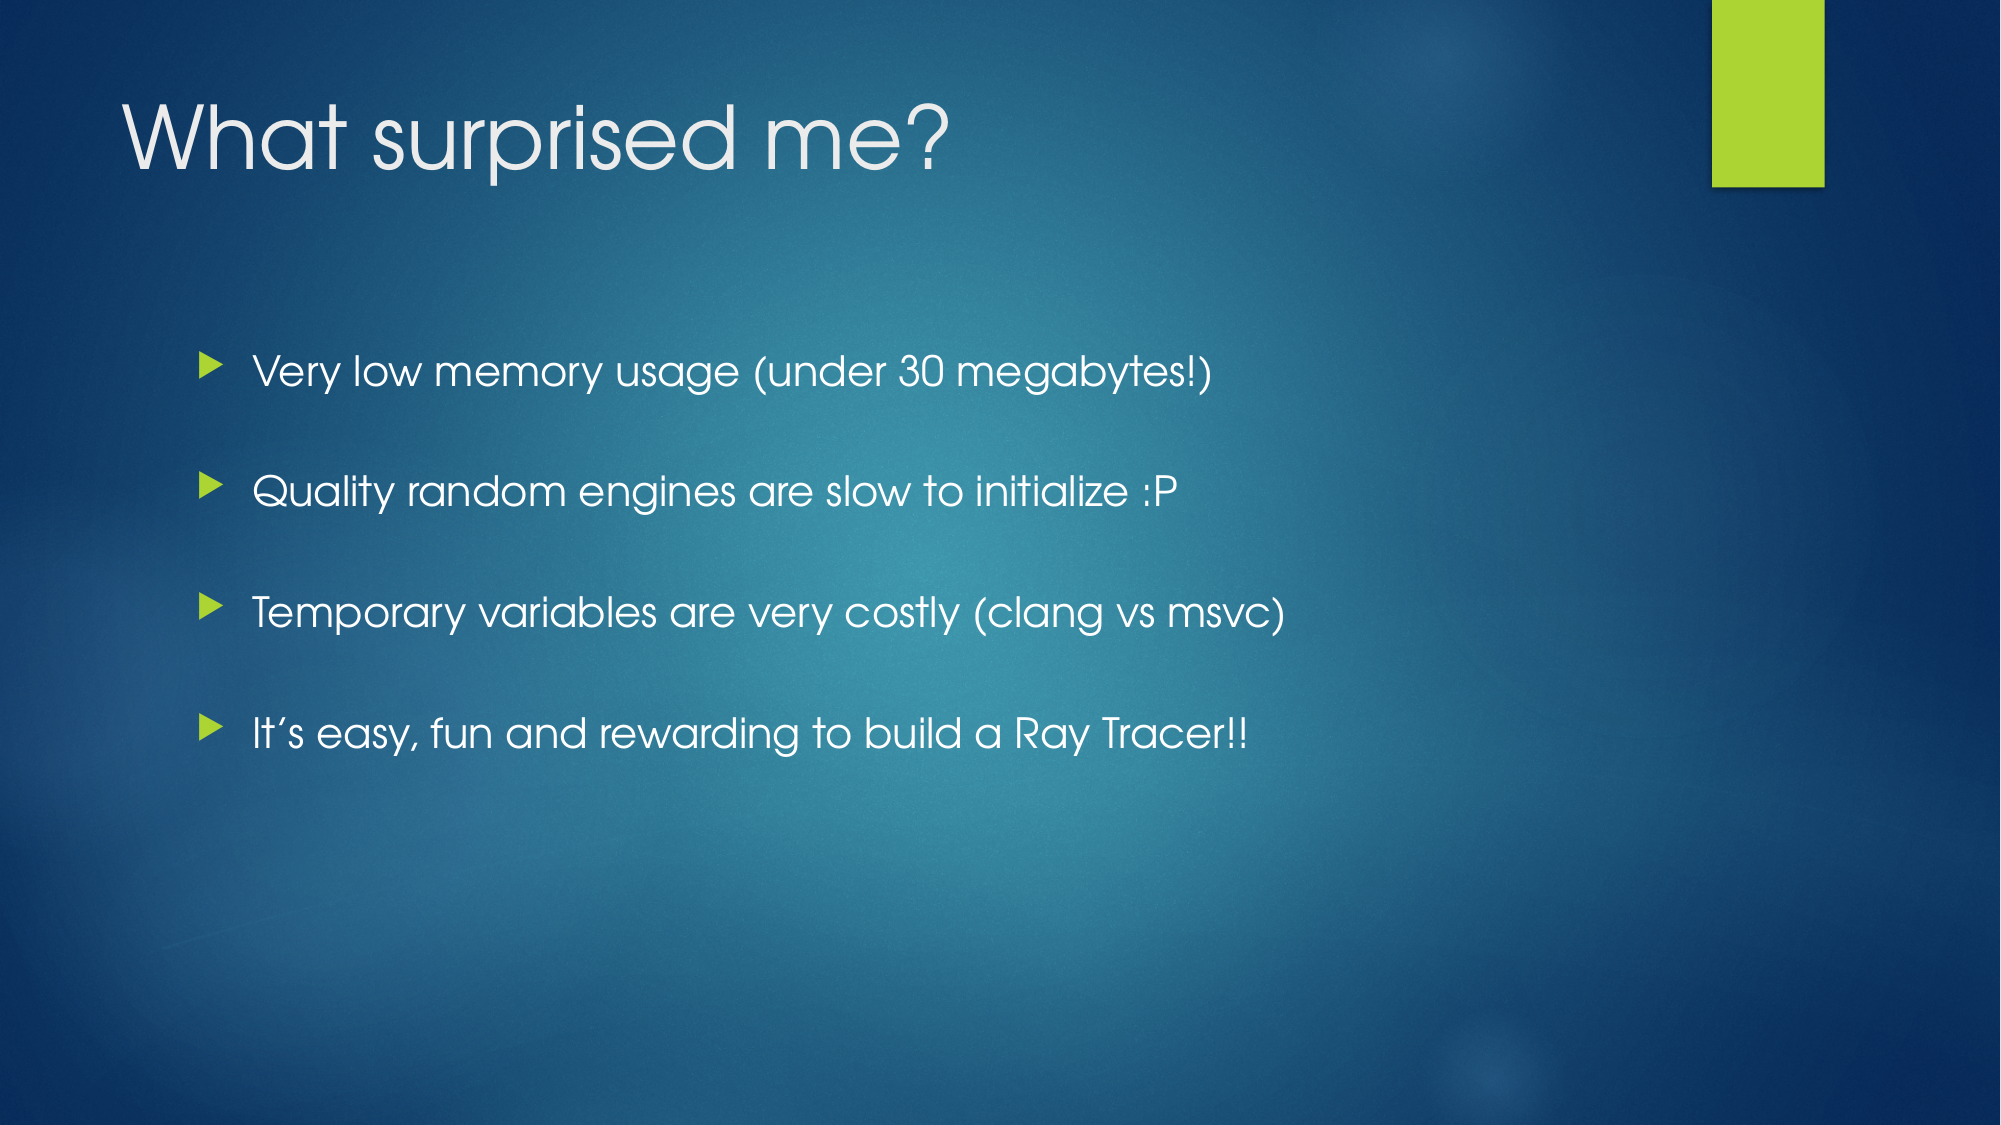

# What surprised me?
Very low memory usage (under 30 megabytes!)
Quality random engines are slow to initialize :P
Temporary variables are very costly (clang vs msvc)
It’s easy, fun and rewarding to build a Ray Tracer!!